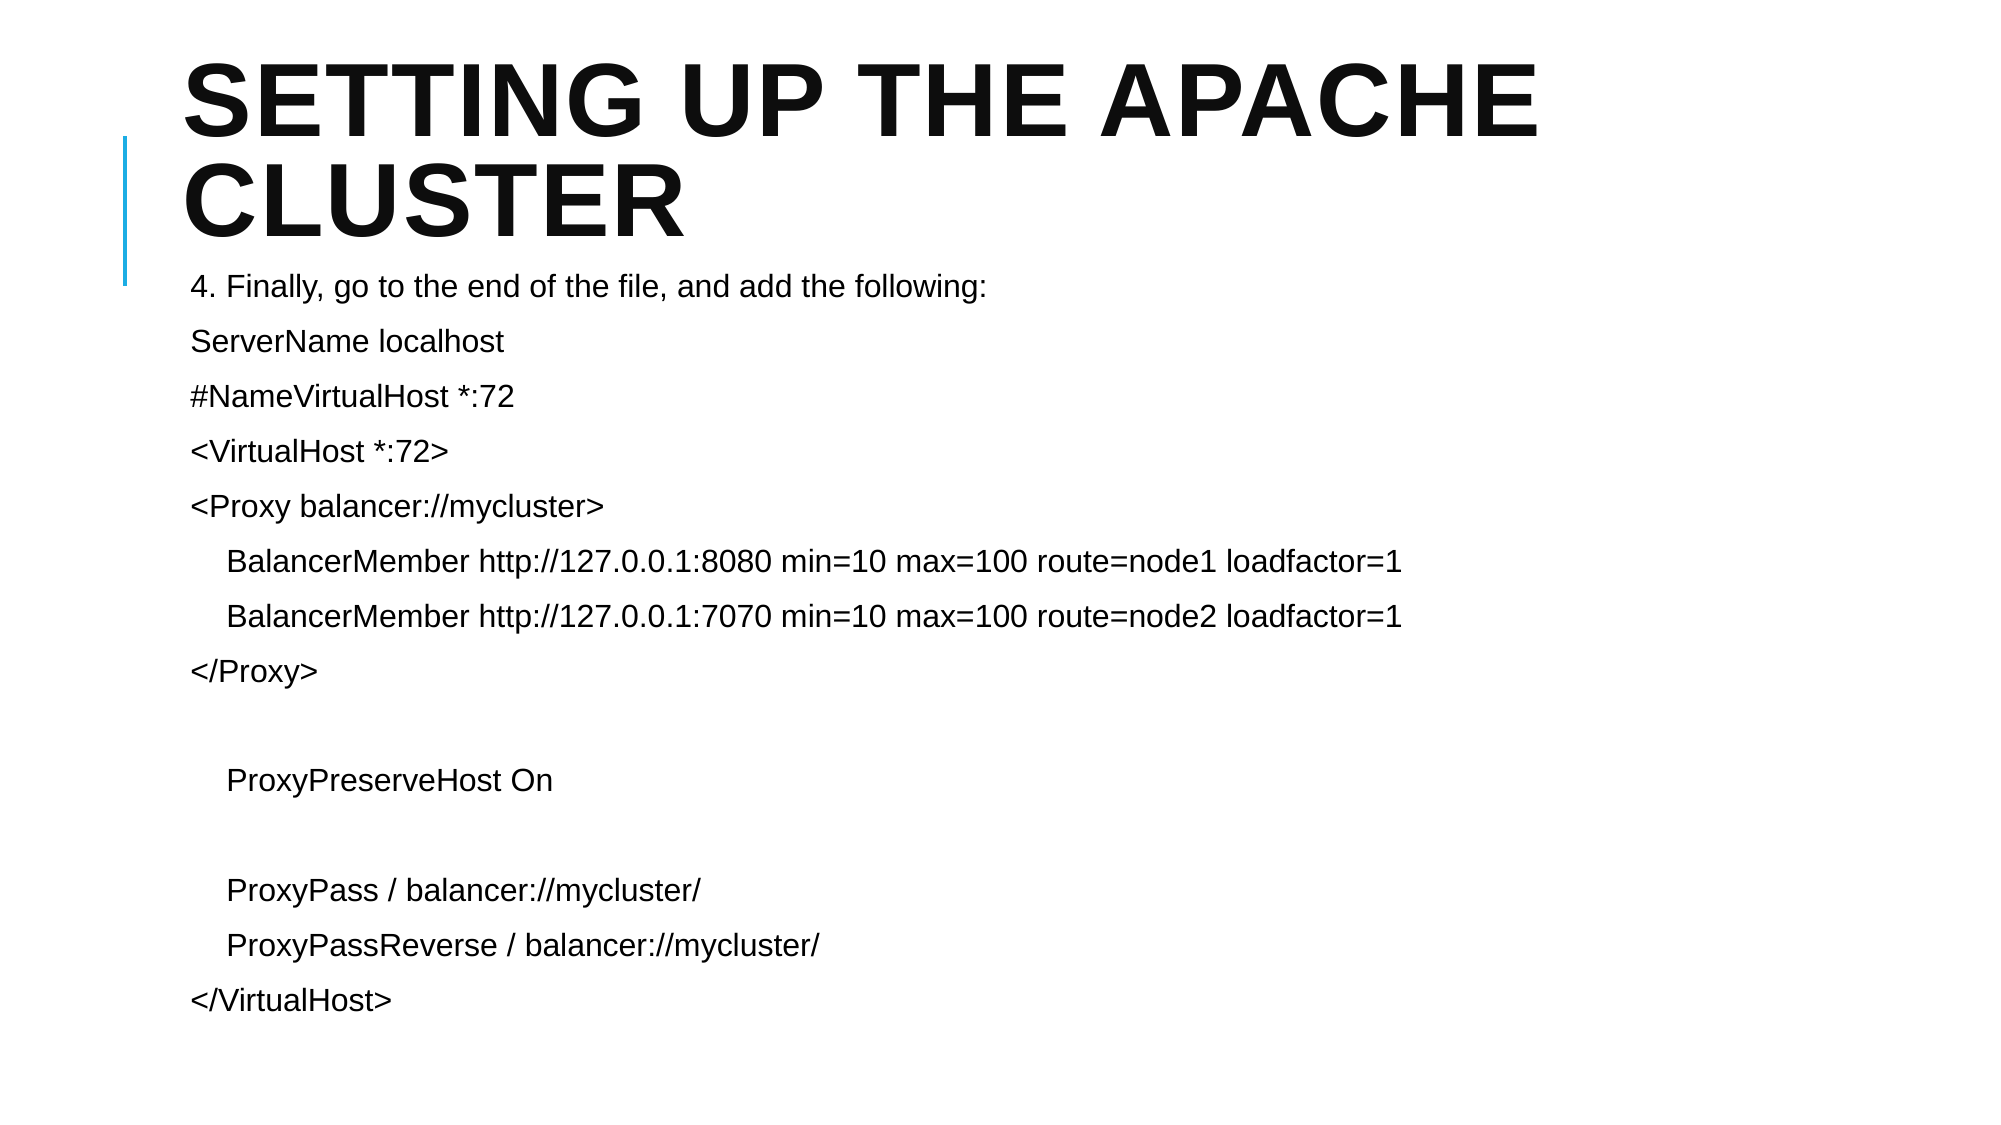

# Setting Up The Apache Cluster
4. Finally, go to the end of the file, and add the following:
ServerName localhost
#NameVirtualHost *:72
<VirtualHost *:72>
<Proxy balancer://mycluster>
    BalancerMember http://127.0.0.1:8080 min=10 max=100 route=node1 loadfactor=1
    BalancerMember http://127.0.0.1:7070 min=10 max=100 route=node2 loadfactor=1
</Proxy>

    ProxyPreserveHost On

    ProxyPass / balancer://mycluster/
    ProxyPassReverse / balancer://mycluster/
</VirtualHost>